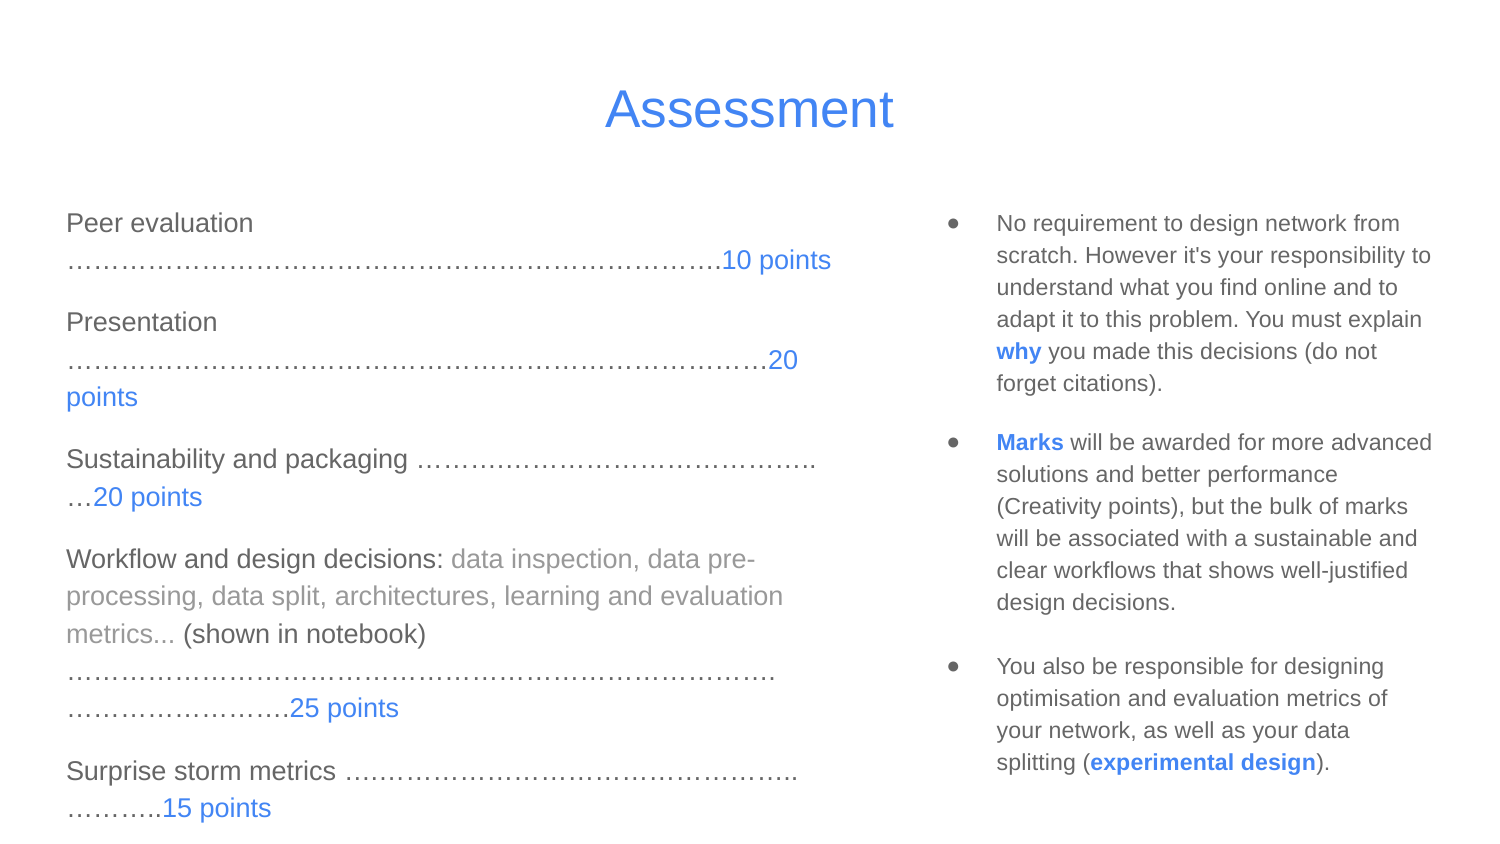

# Assessment
Peer evaluation ……………………………………………………………….10 points
Presentation ……………………………………………………………………20 points
Sustainability and packaging ……….……………………………..…20 points
Workflow and design decisions: data inspection, data pre-processing, data split, architectures, learning and evaluation metrics... (shown in notebook) …………………………………………………………………….…………………….25 points
Surprise storm metrics ….………………………………………..………..15 points
Creativity …………………………………………………………………………..10 points
__________________________________________________
Total…………………………………………………………………………………100 points
No requirement to design network from scratch. However it's your responsibility to understand what you find online and to adapt it to this problem. You must explain why you made this decisions (do not forget citations).
Marks will be awarded for more advanced solutions and better performance (Creativity points), but the bulk of marks will be associated with a sustainable and clear workflows that shows well-justified design decisions.
You also be responsible for designing optimisation and evaluation metrics of your network, as well as your data splitting (experimental design).